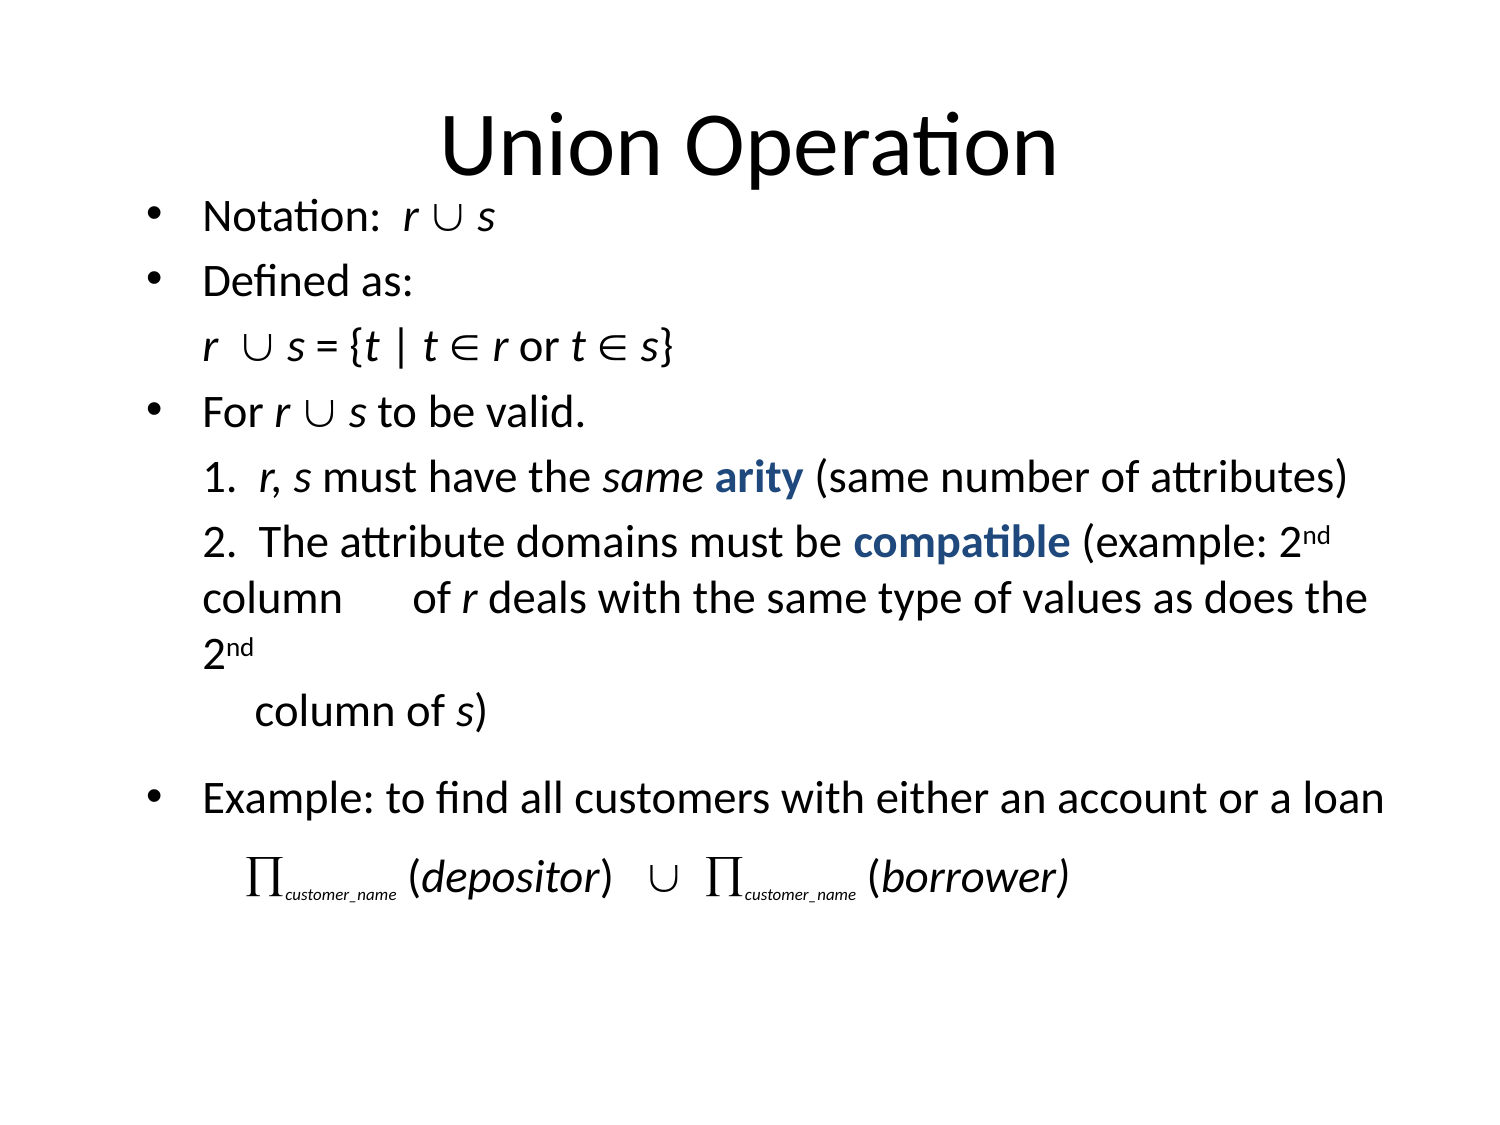

# Union Operation
Notation:  r ∪ s
Defined as:
		r  ∪ s = {t | t ∈ r or t ∈ s}
For r ∪ s to be valid.
	1.  r, s must have the same arity (same number of attributes)
	2.  The attribute domains must be compatible (example: 2nd column 	of r deals with the same type of values as does the 2nd
     column of s)
Example: to find all customers with either an account or a loan
    ∏customer_name (depositor)   ∪  ∏customer_name (borrower)